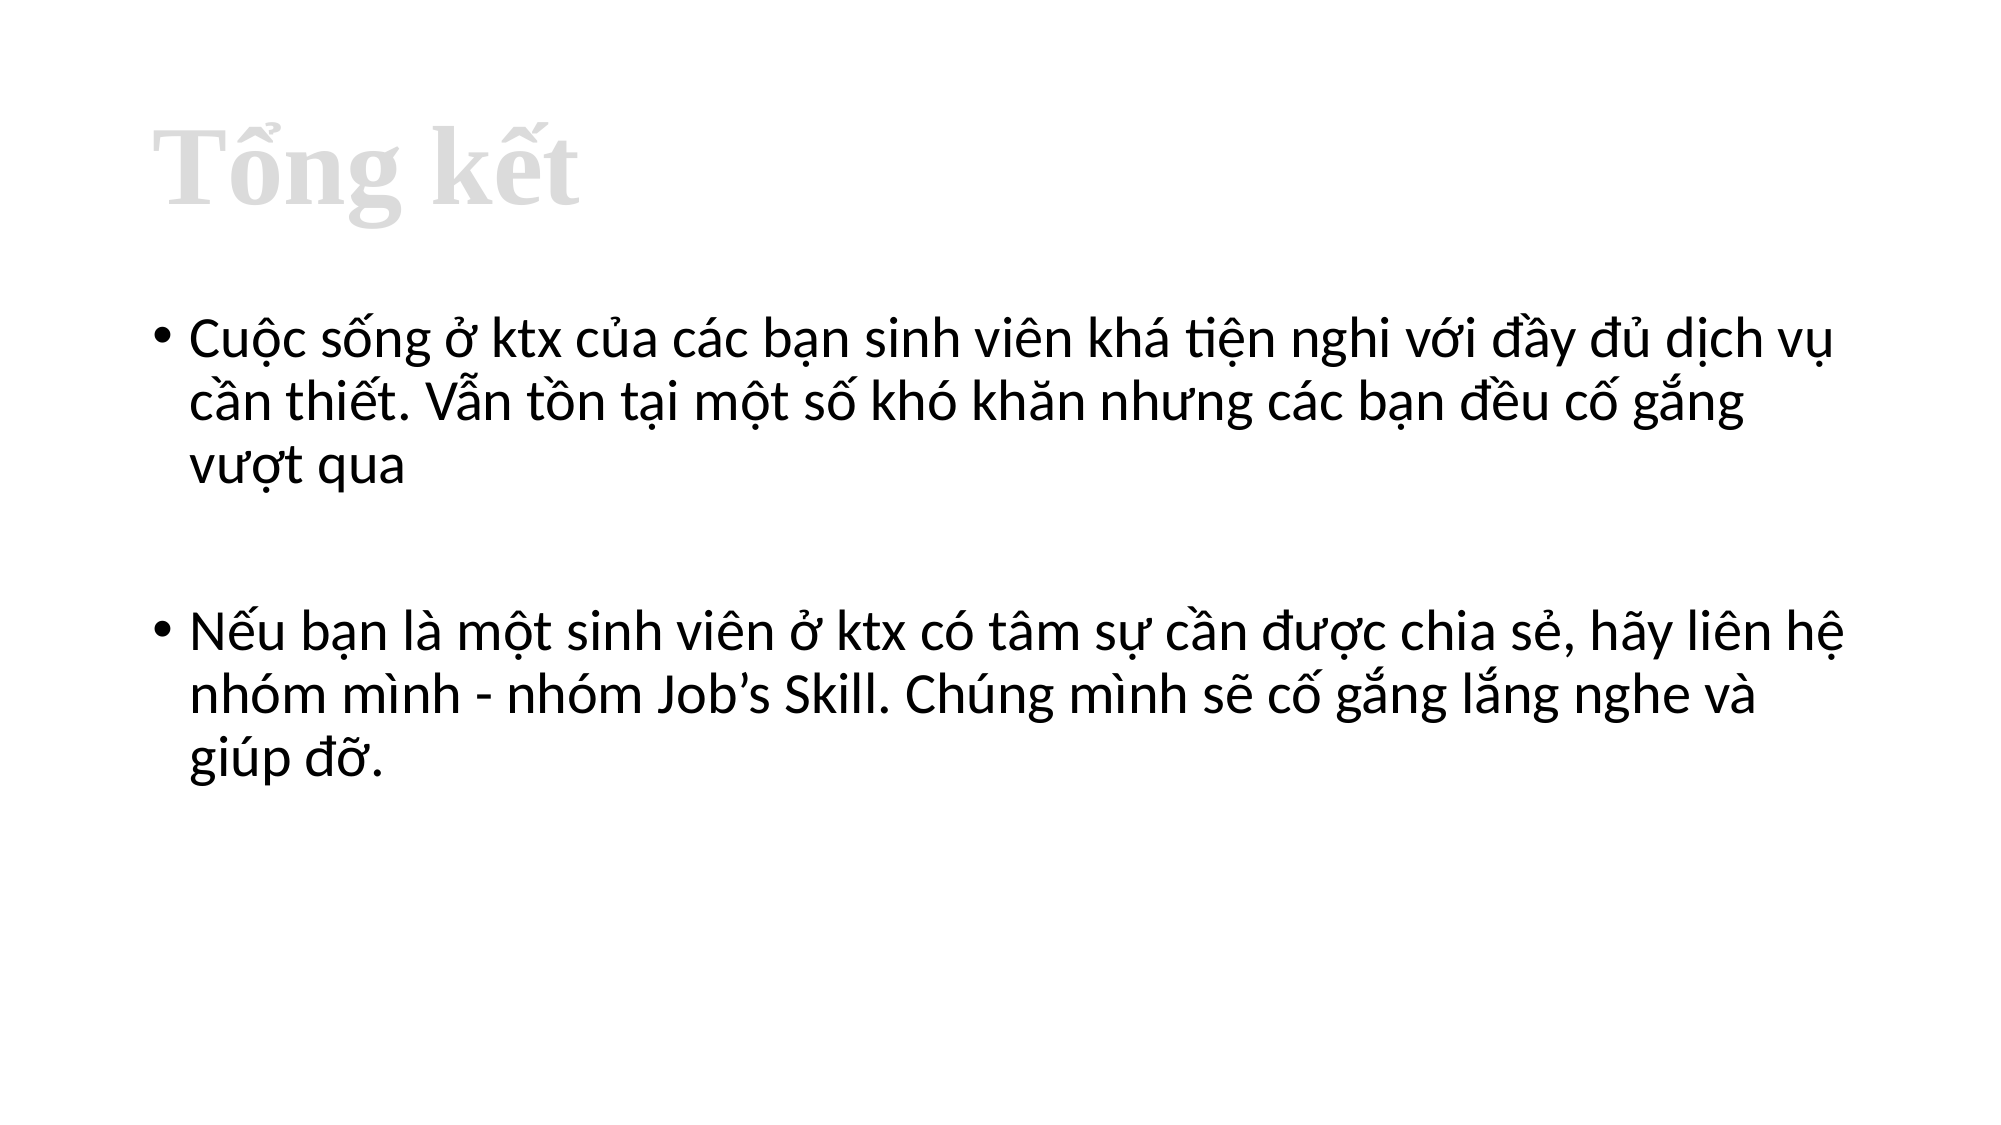

# Tổng kết
Cuộc sống ở ktx của các bạn sinh viên khá tiện nghi với đầy đủ dịch vụ cần thiết. Vẫn tồn tại một số khó khăn nhưng các bạn đều cố gắng vượt qua

Nếu bạn là một sinh viên ở ktx có tâm sự cần được chia sẻ, hãy liên hệ nhóm mình - nhóm Job’s Skill. Chúng mình sẽ cố gắng lắng nghe và giúp đỡ.